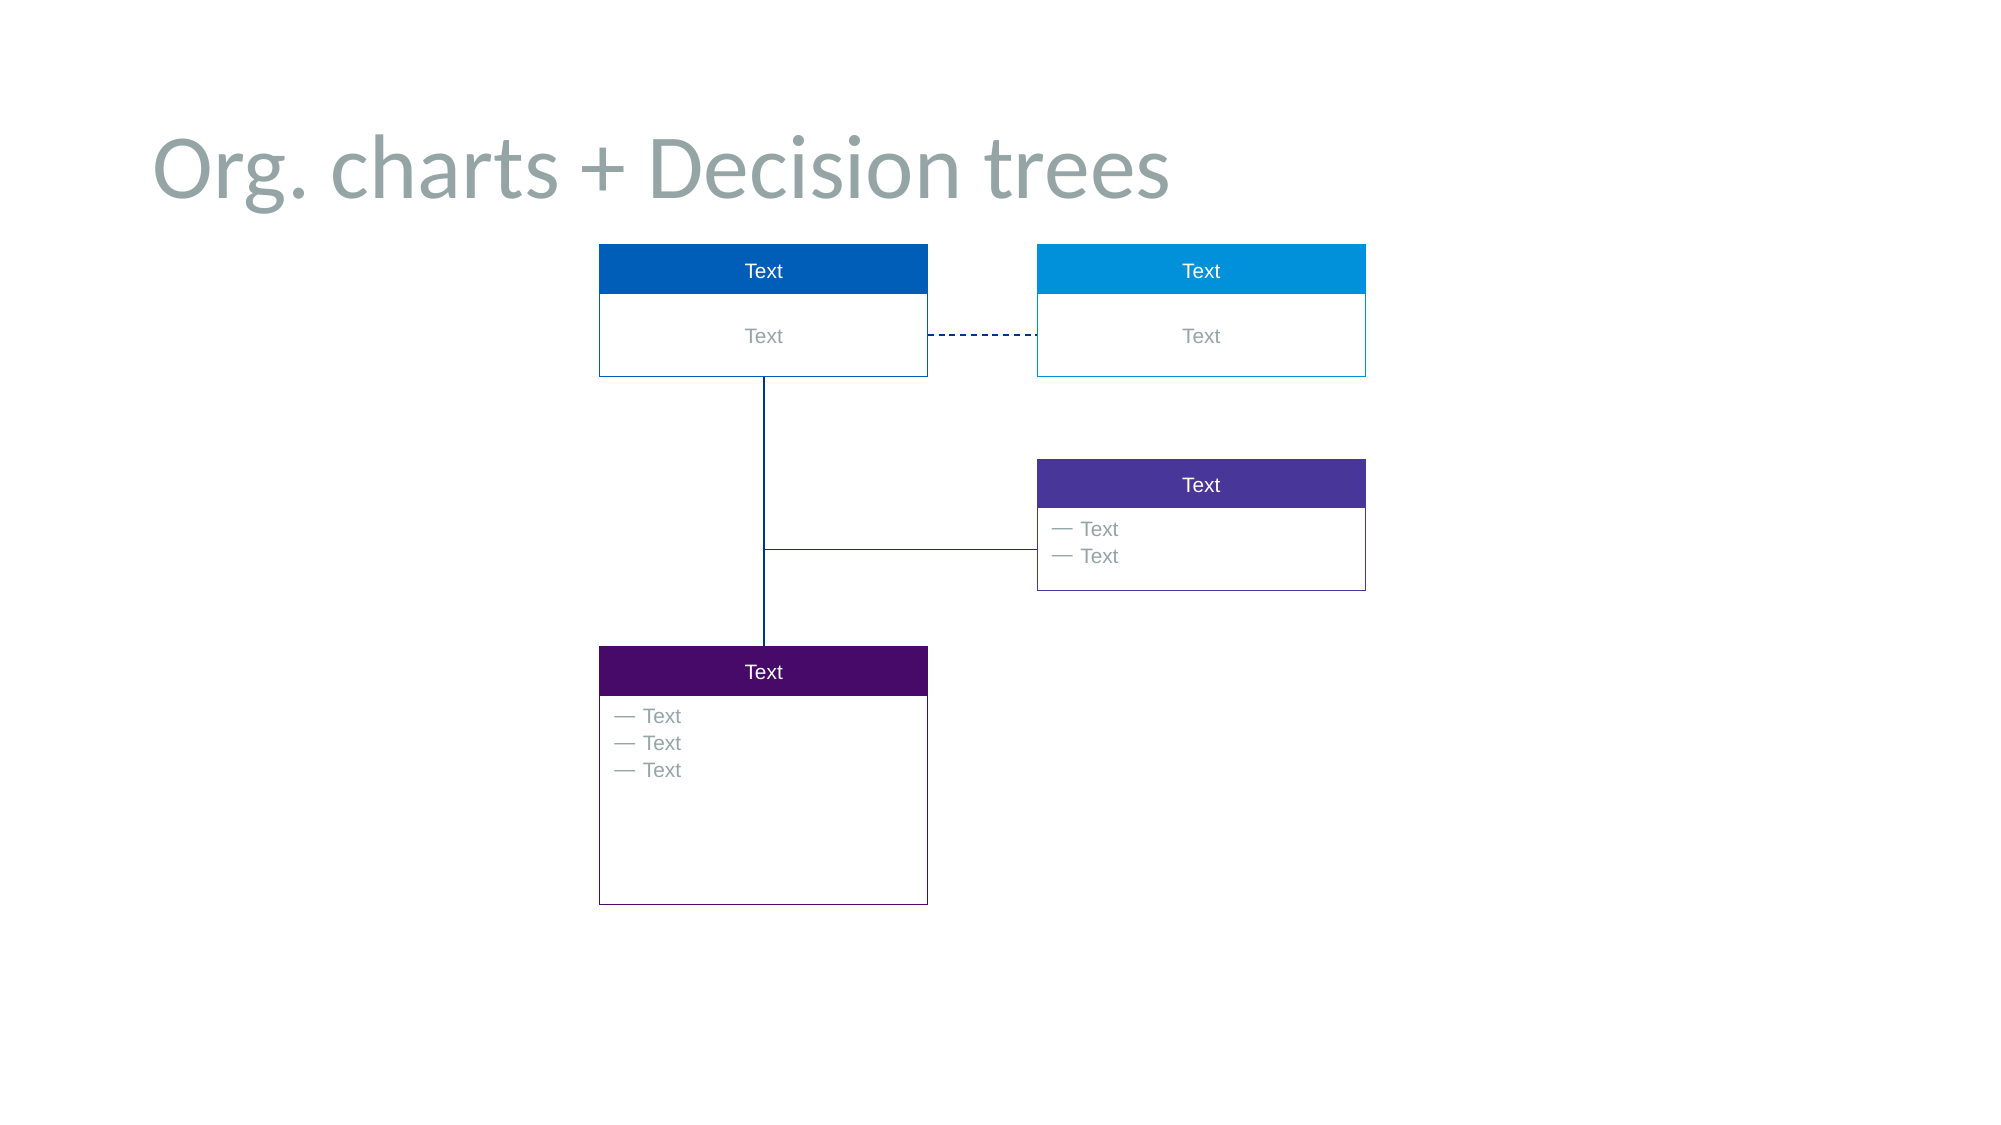

# Org. charts + Decision trees
Text
Text
Text
Text
Text
Text
Text
Text
Text
Text
Text